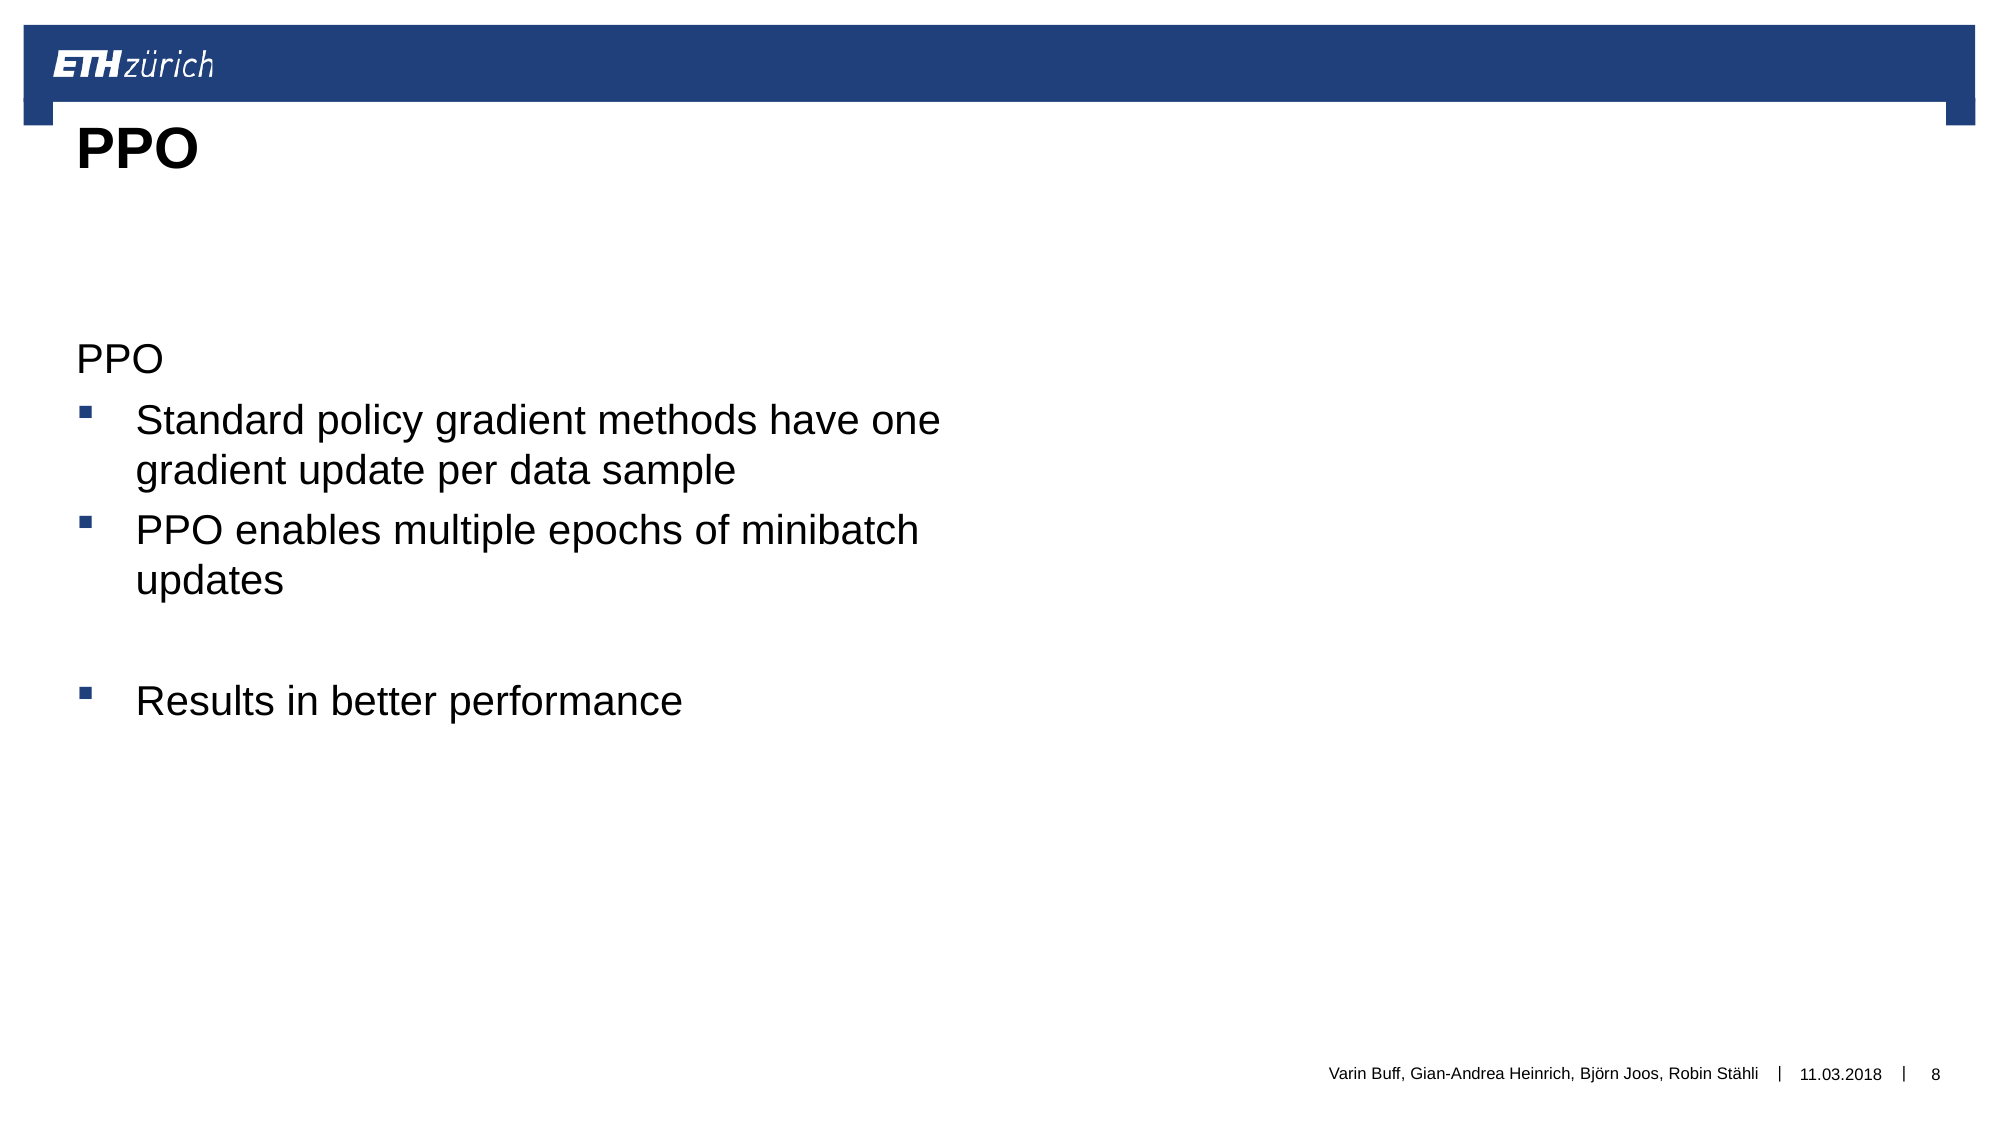

# PPO
PPO
Standard policy gradient methods have one gradient update per data sample
PPO enables multiple epochs of minibatch updates

Results in better performance

Varin Buff, Gian-Andrea Heinrich, Björn Joos, Robin Stähli
11.03.2018
8